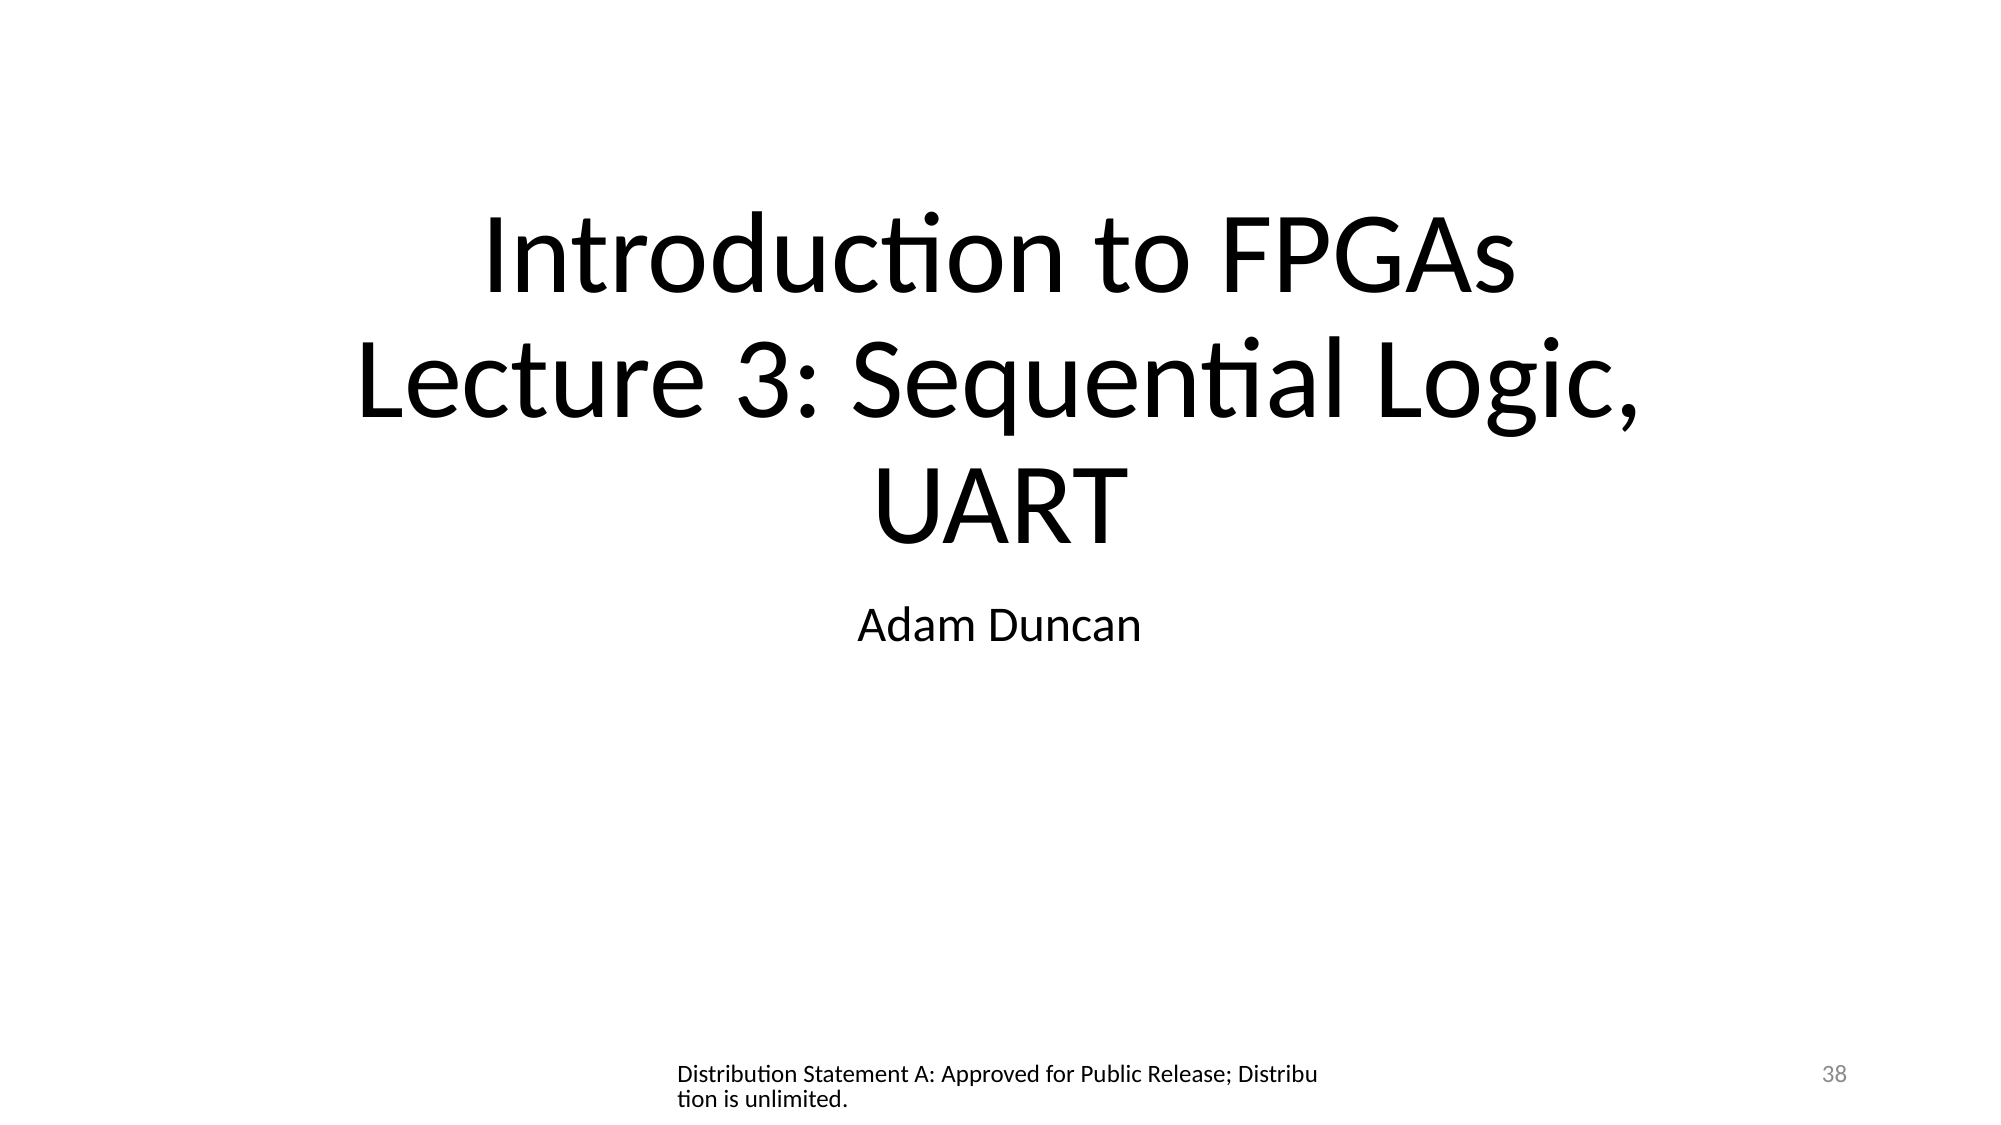

# Introduction to FPGAs Lecture 3: Sequential Logic, UART
Adam Duncan
Distribution Statement A: Approved for Public Release; Distribution is unlimited.
38